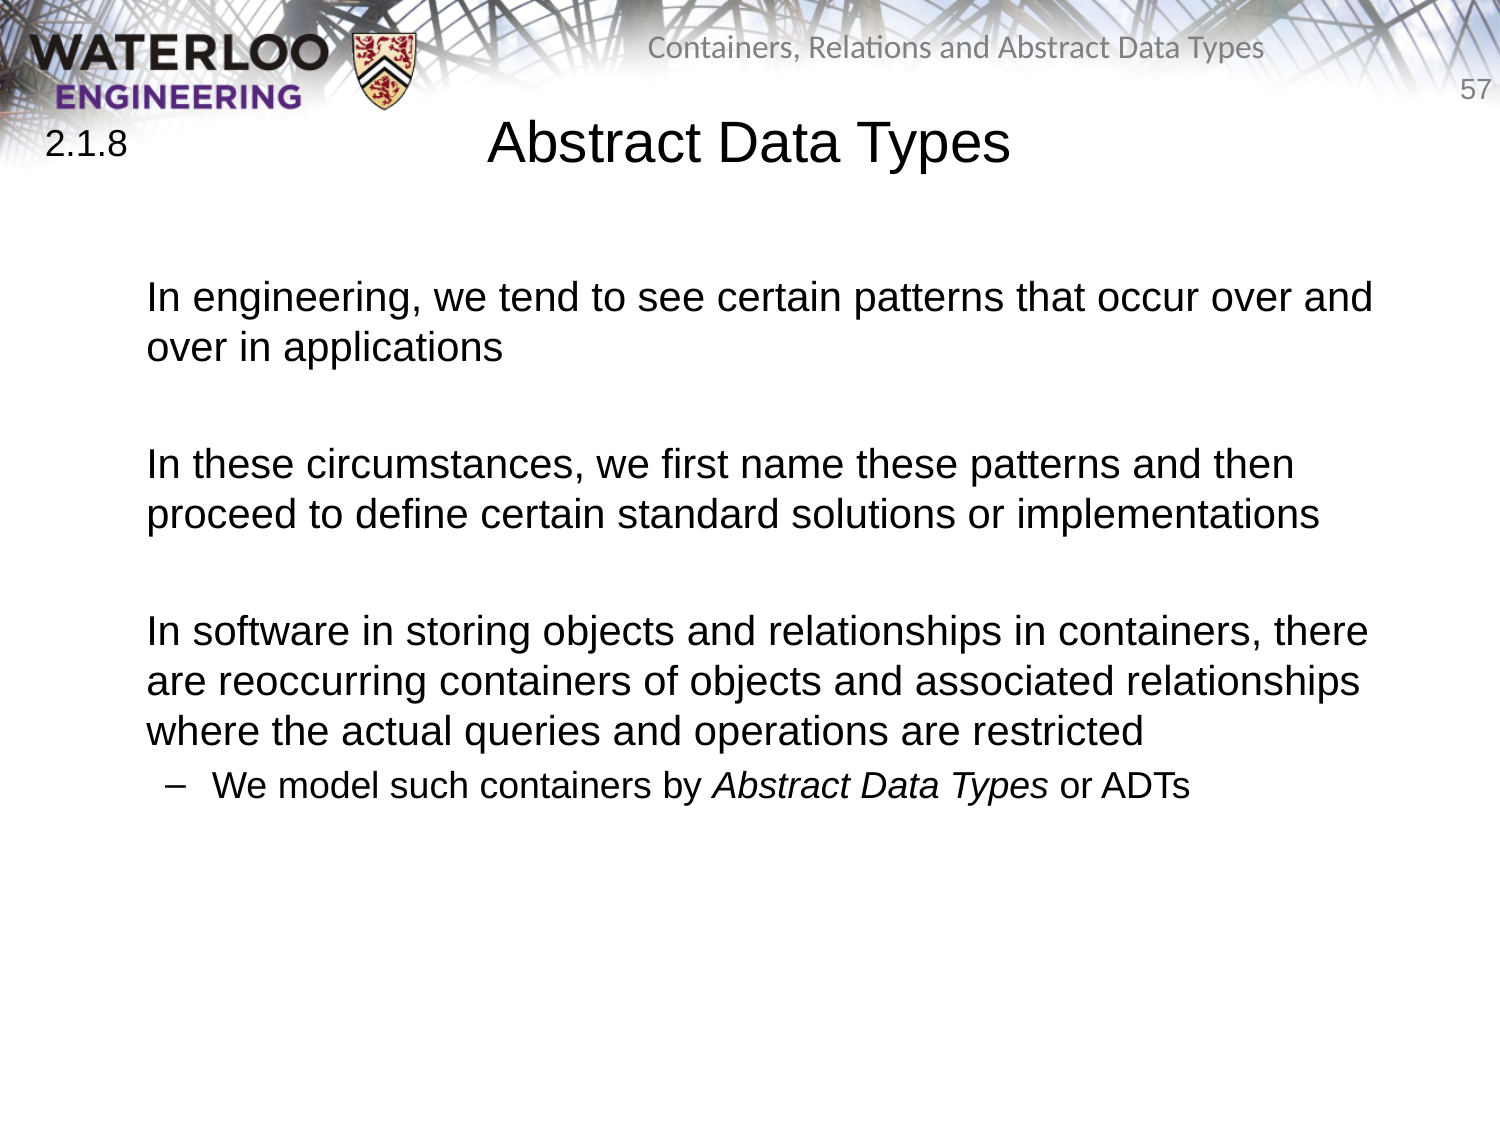

Abstract Data Types
	In engineering, we tend to see certain patterns that occur over and over in applications

	In these circumstances, we first name these patterns and then proceed to define certain standard solutions or implementations

	In software in storing objects and relationships in containers, there are reoccurring containers of objects and associated relationships where the actual queries and operations are restricted
We model such containers by Abstract Data Types or ADTs

2.1.8